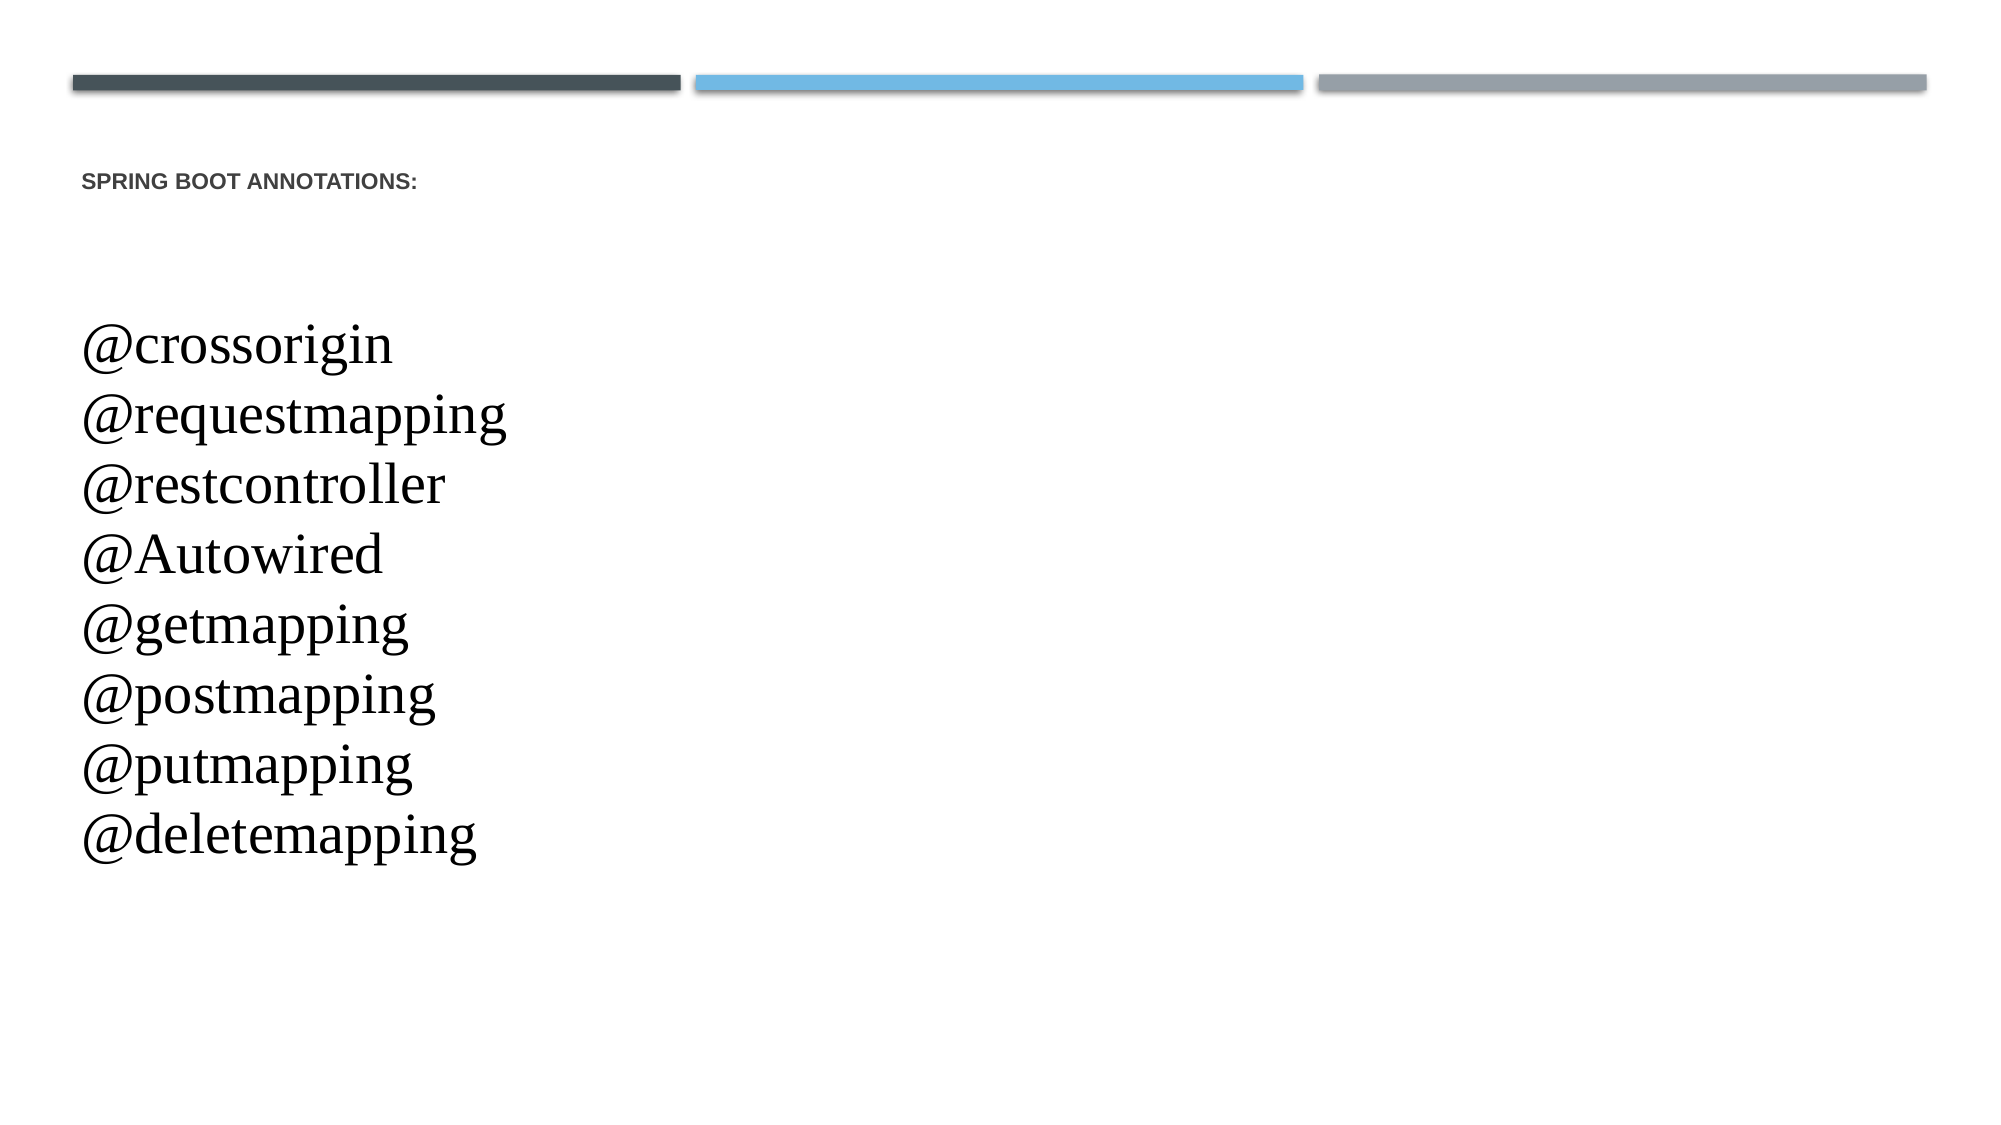

# Spring Boot Annotations:
@crossorigin
@requestmapping
@restcontroller
@Autowired
@getmapping
@postmapping
@putmapping
@deletemapping